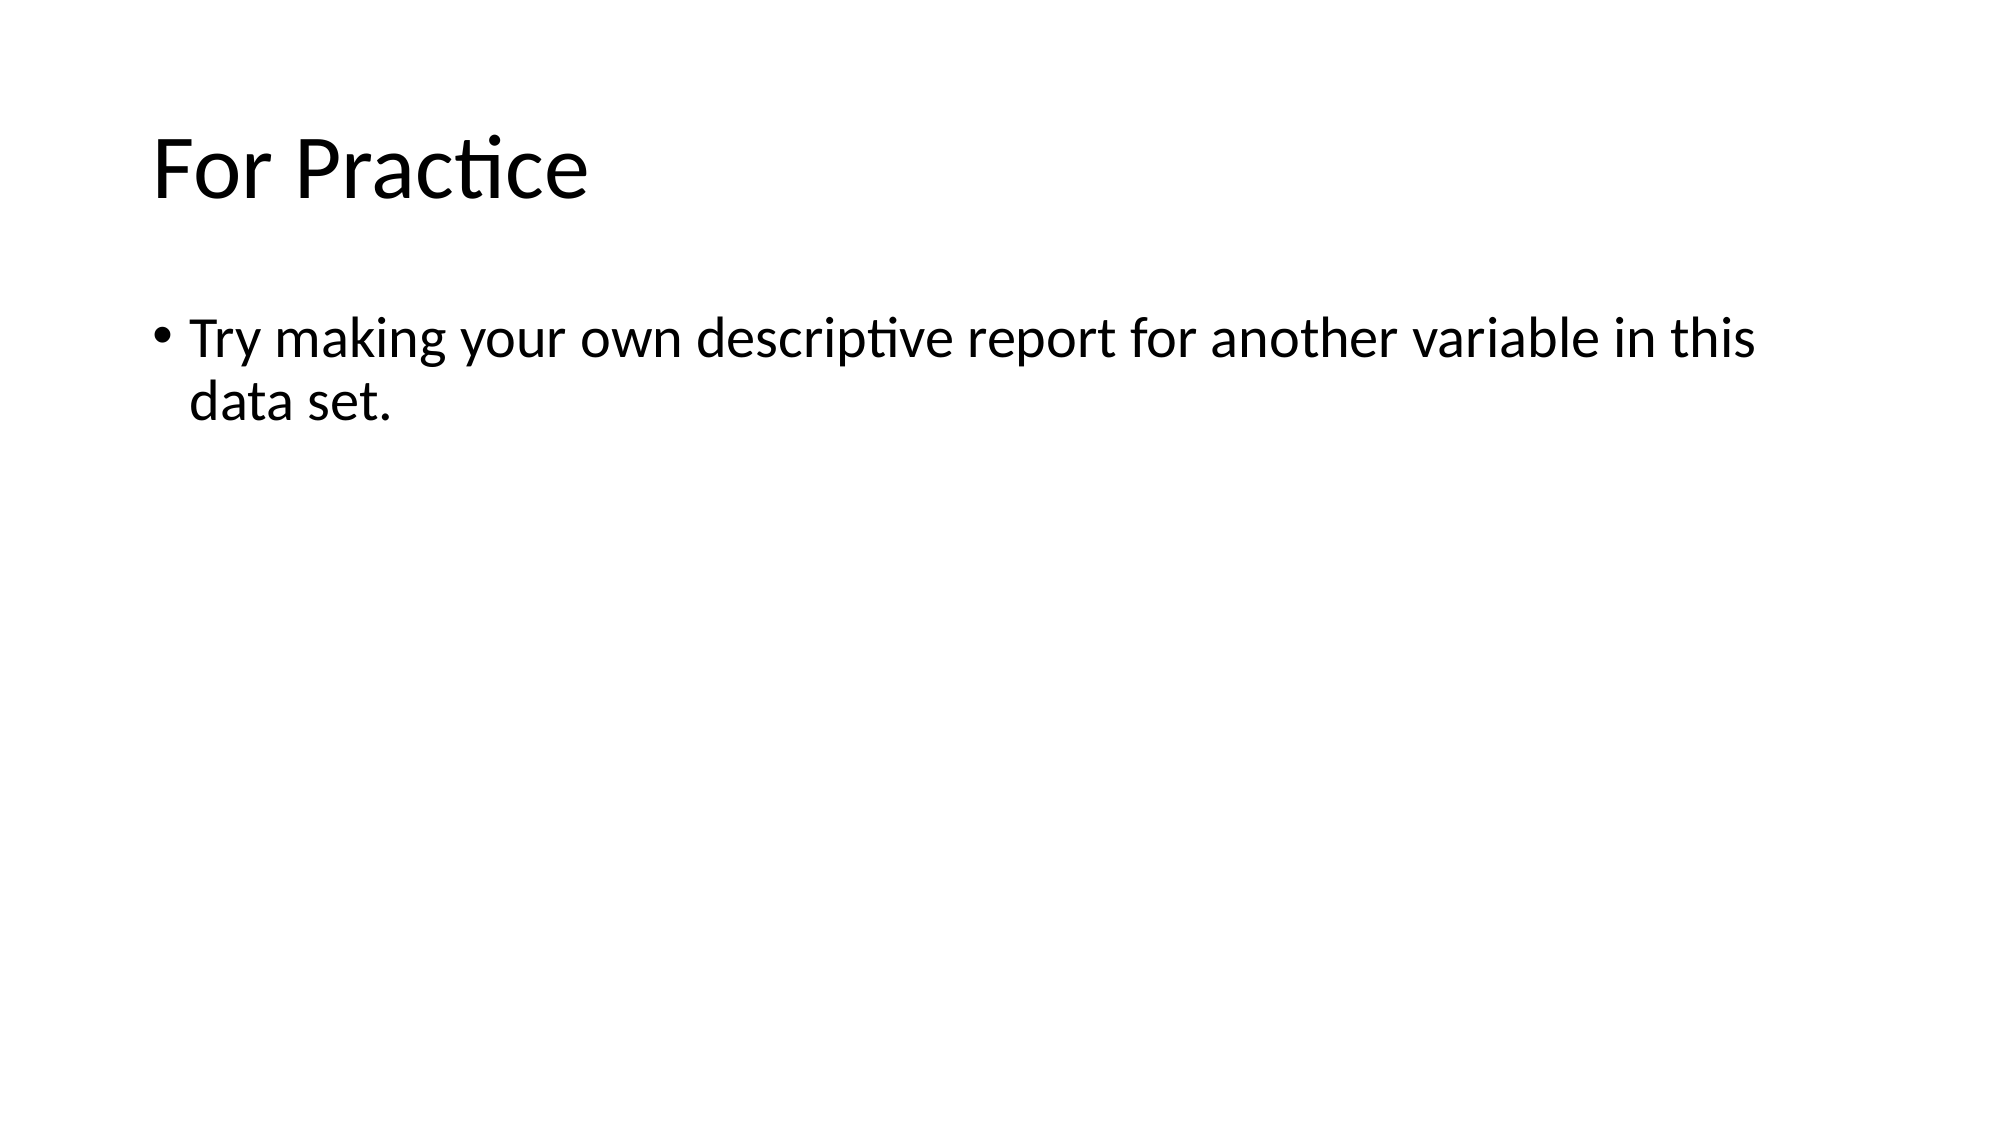

# For Practice
Try making your own descriptive report for another variable in this data set.